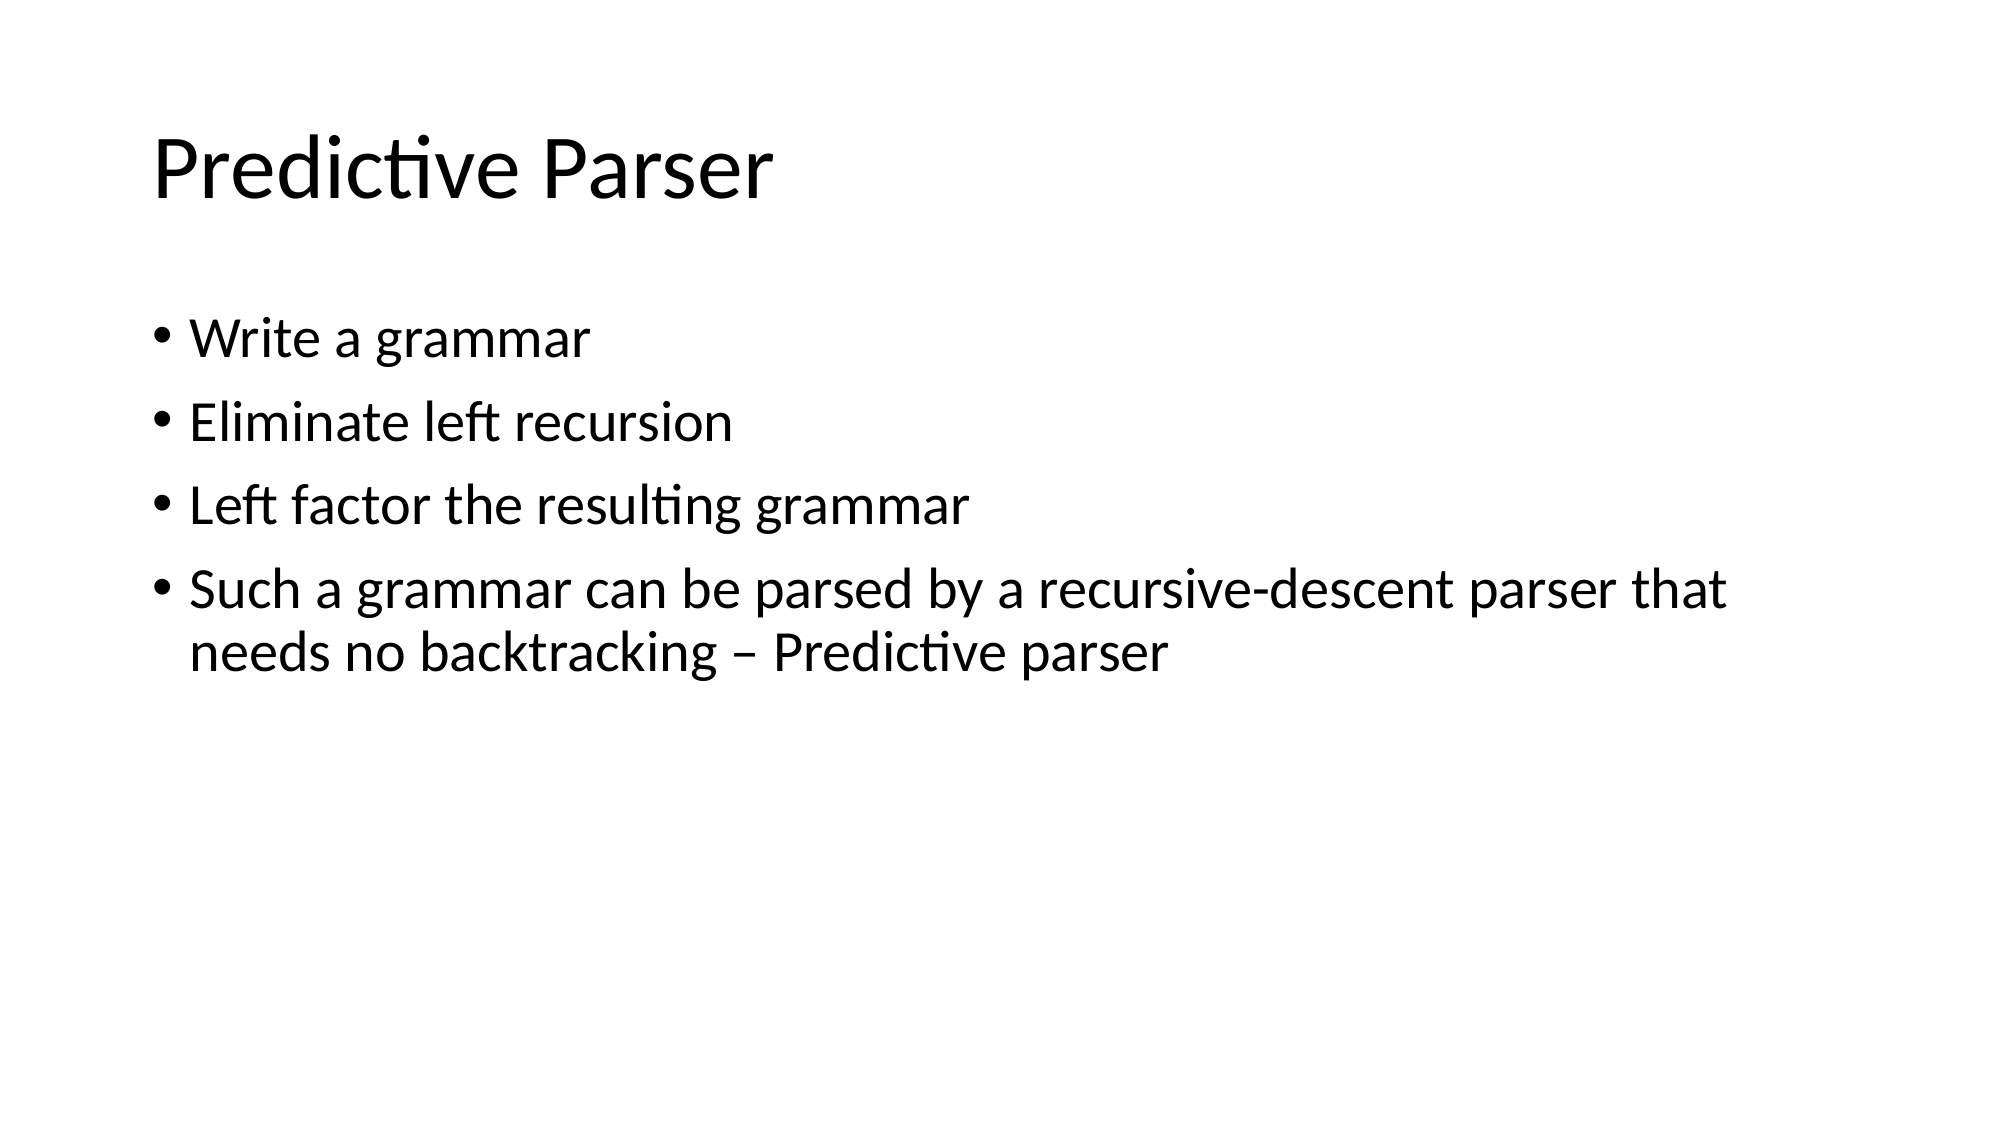

# Predictive Parser
Write a grammar
Eliminate left recursion
Left factor the resulting grammar
Such a grammar can be parsed by a recursive-descent parser that needs no backtracking – Predictive parser